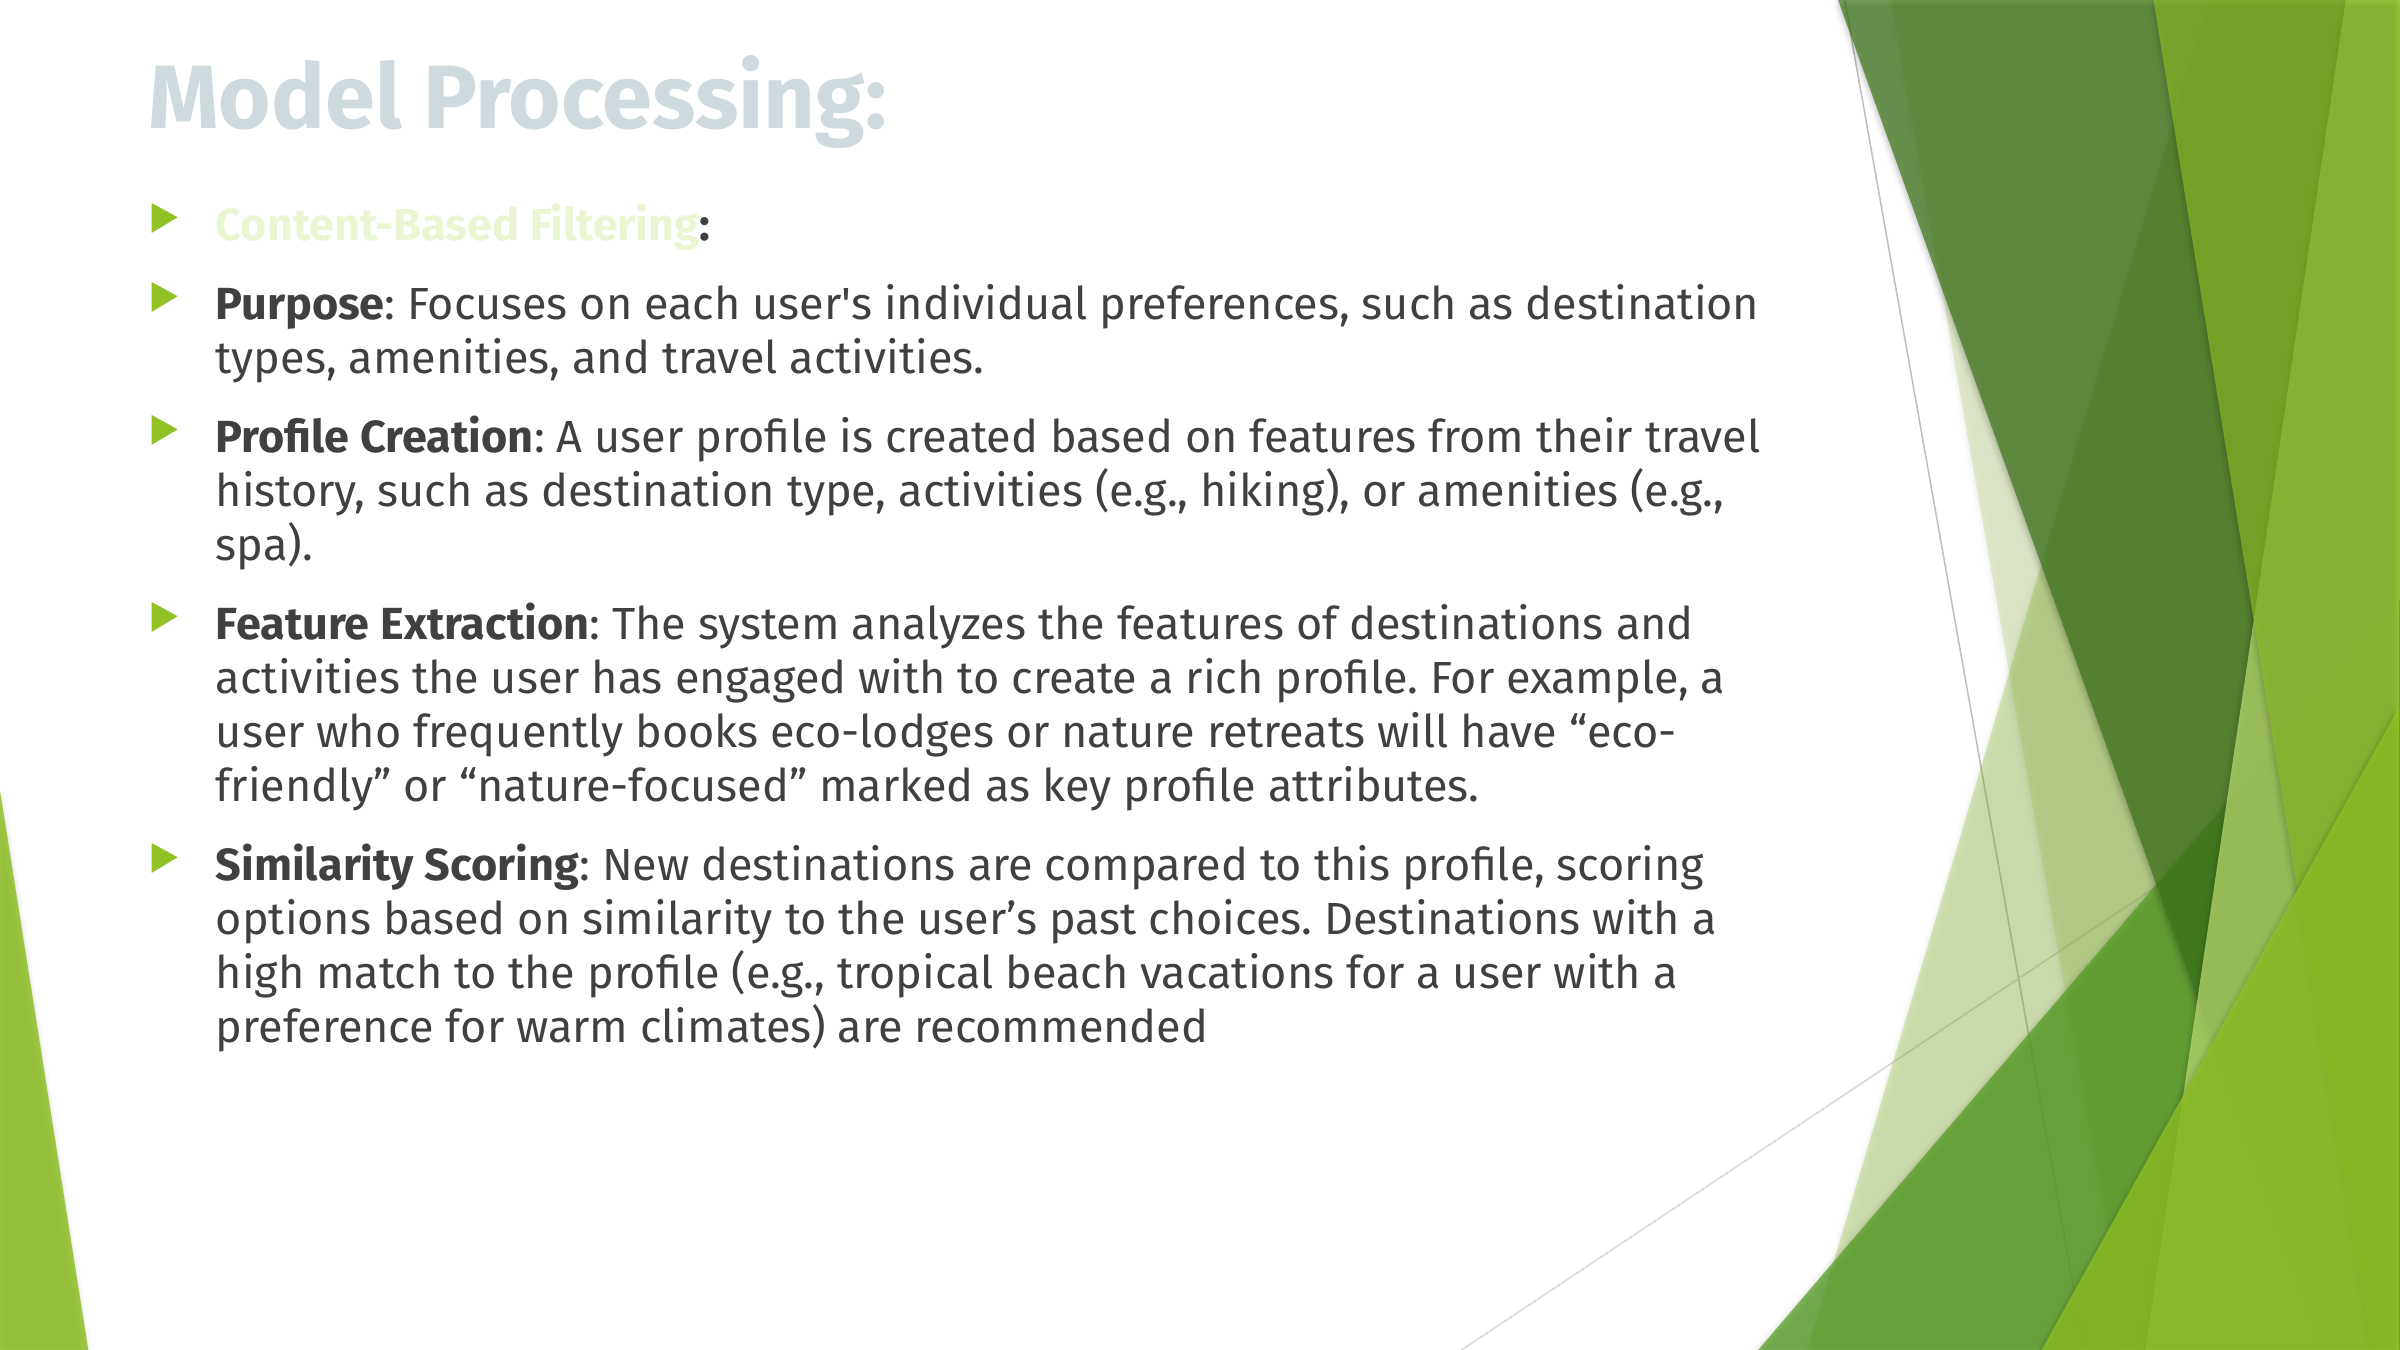

# Model Processing:
Content-Based Filtering:
Purpose: Focuses on each user's individual preferences, such as destination types, amenities, and travel activities.
Profile Creation: A user profile is created based on features from their travel history, such as destination type, activities (e.g., hiking), or amenities (e.g., spa).
Feature Extraction: The system analyzes the features of destinations and activities the user has engaged with to create a rich profile. For example, a user who frequently books eco-lodges or nature retreats will have “eco-friendly” or “nature-focused” marked as key profile attributes.
Similarity Scoring: New destinations are compared to this profile, scoring options based on similarity to the user’s past choices. Destinations with a high match to the profile (e.g., tropical beach vacations for a user with a preference for warm climates) are recommended